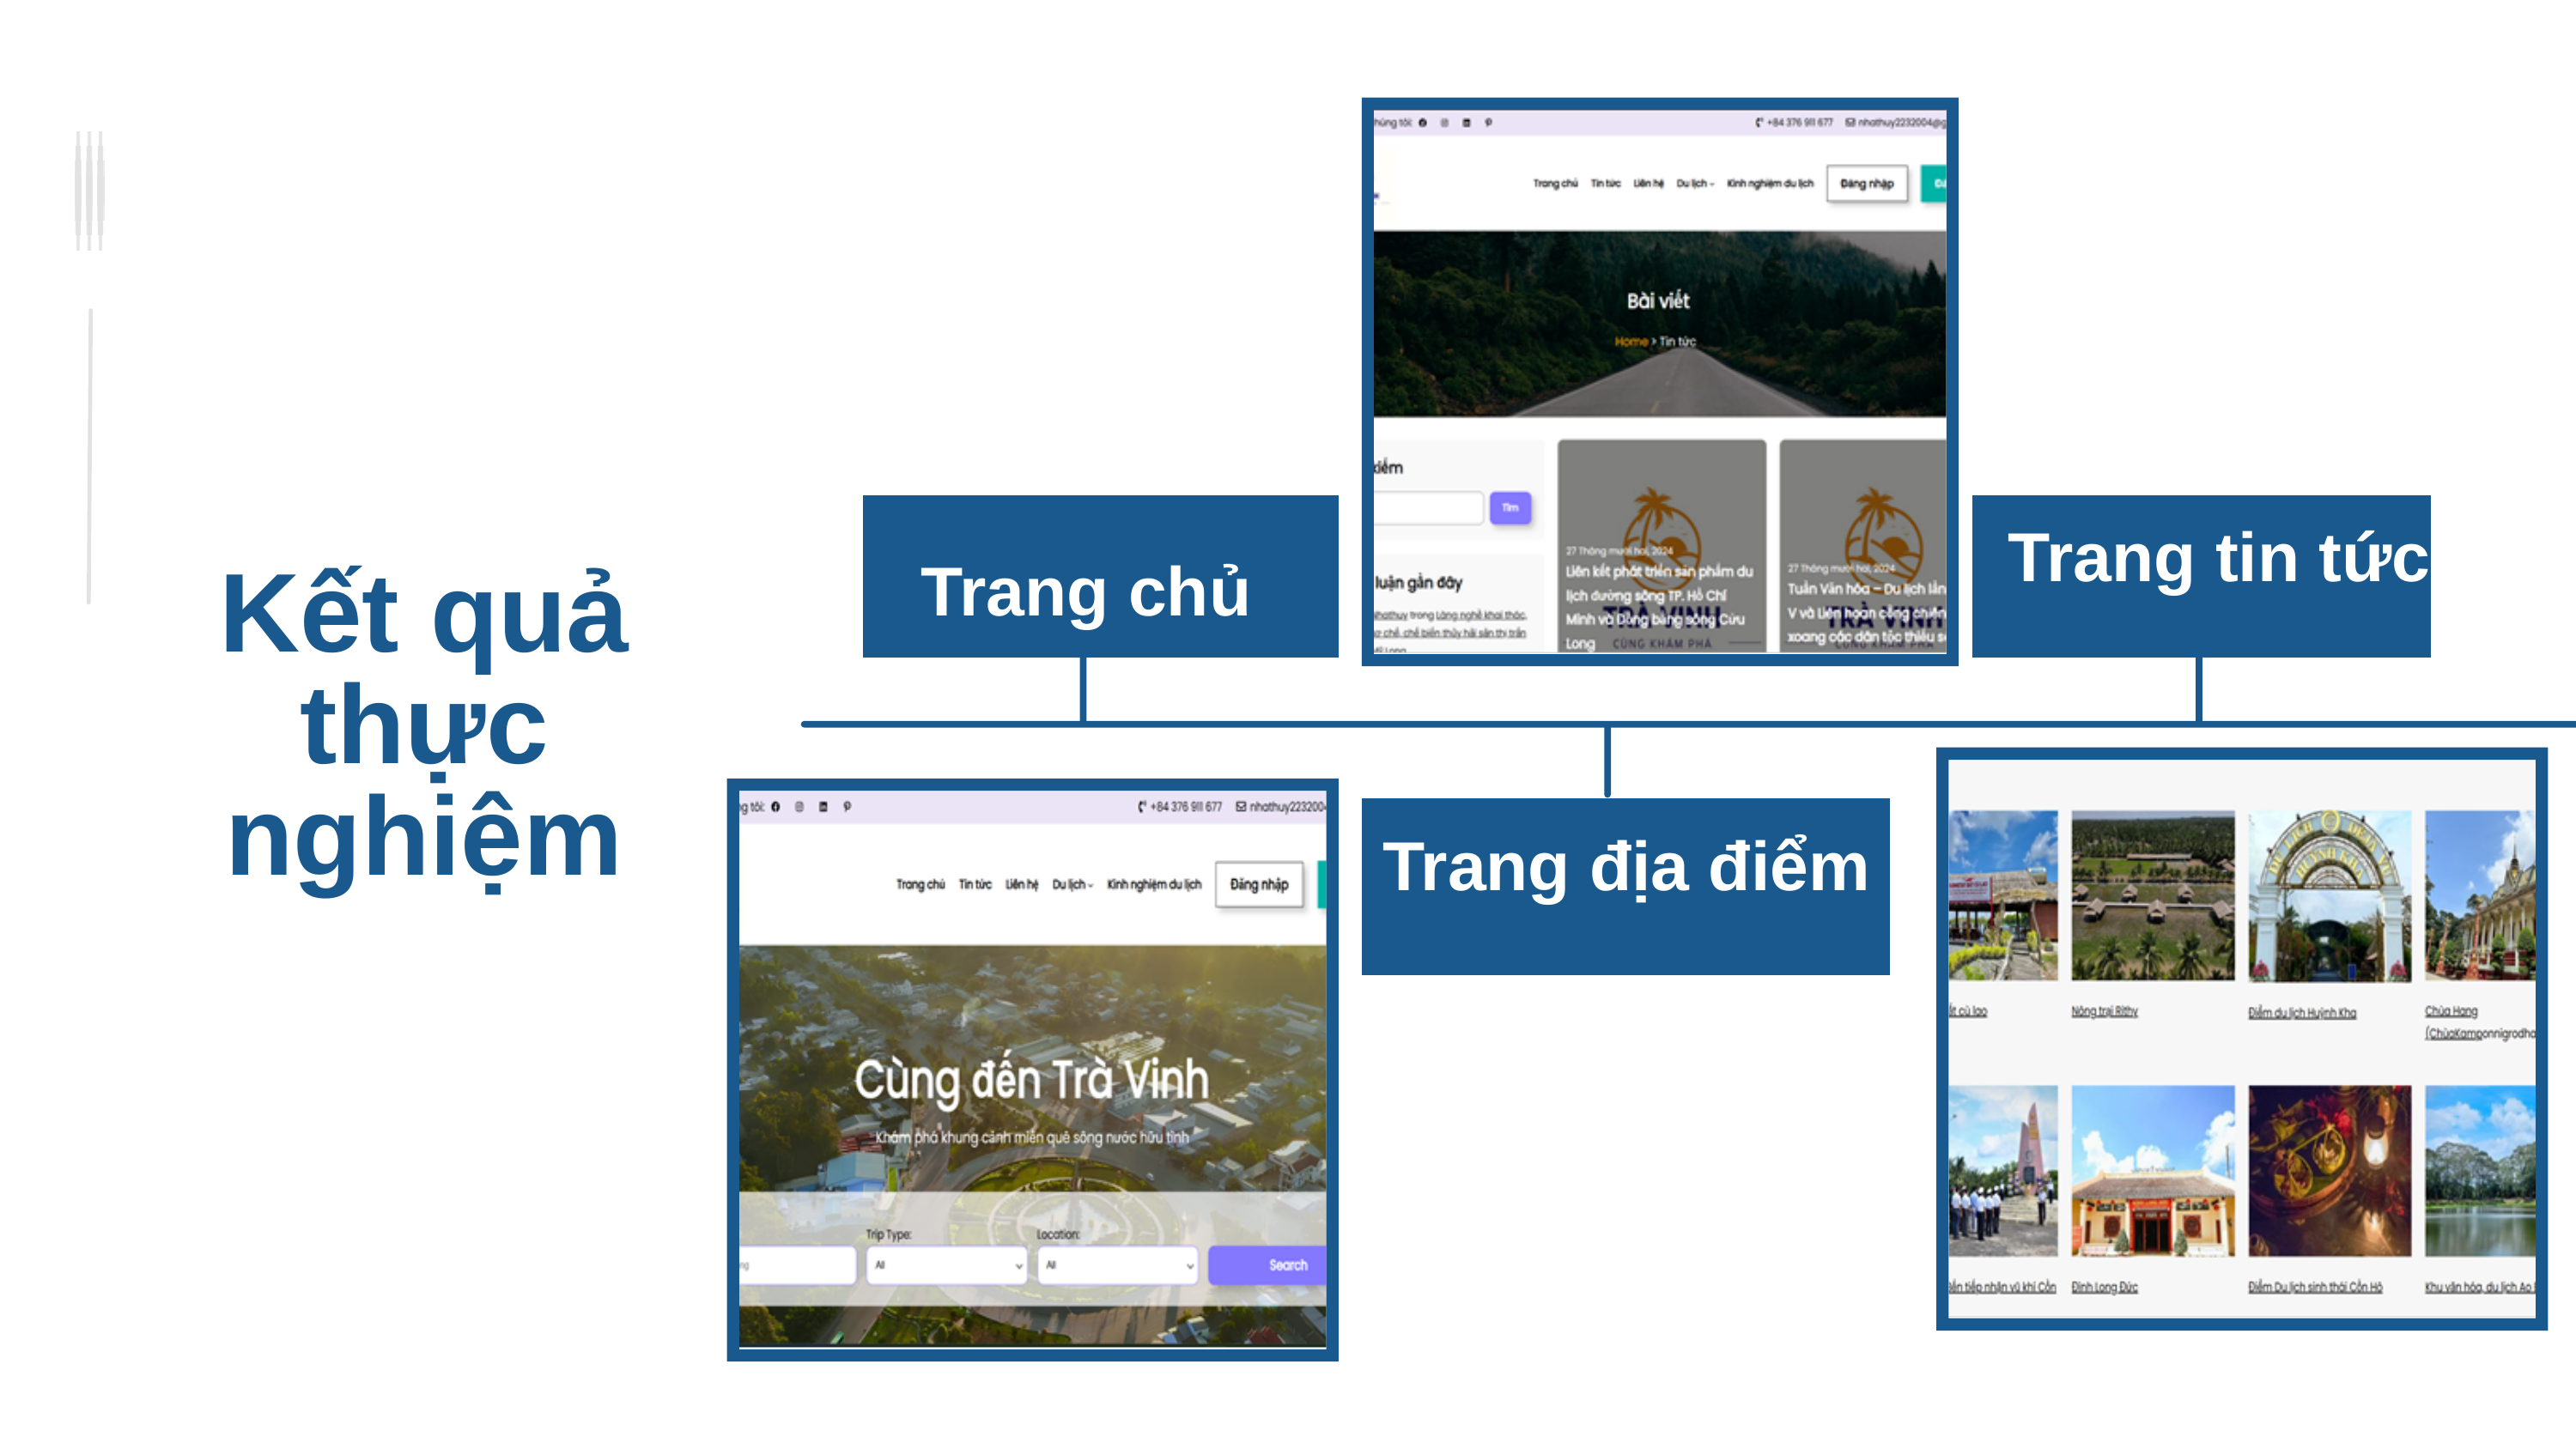

Trang tin tức
Trang chủ
Kết quả thực nghiệm

Trang địa điểm